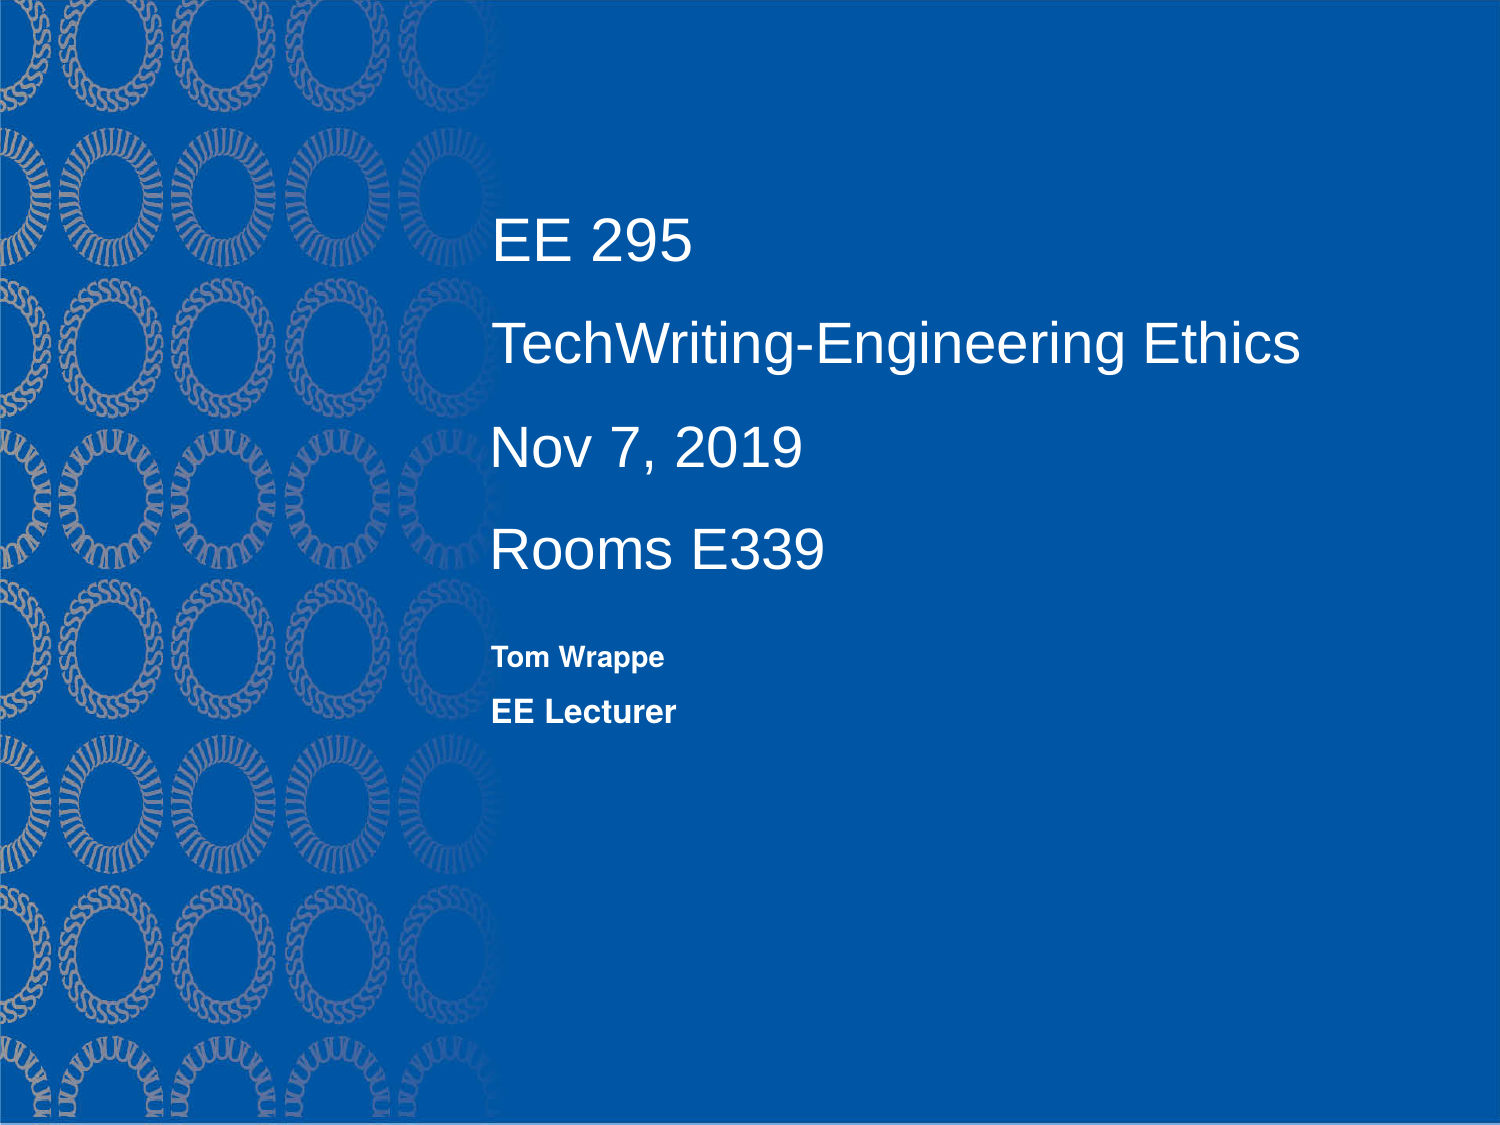

# EE 295
TechWriting-Engineering Ethics
Nov 7, 2019
Rooms E339
Tom Wrappe
EE Lecturer